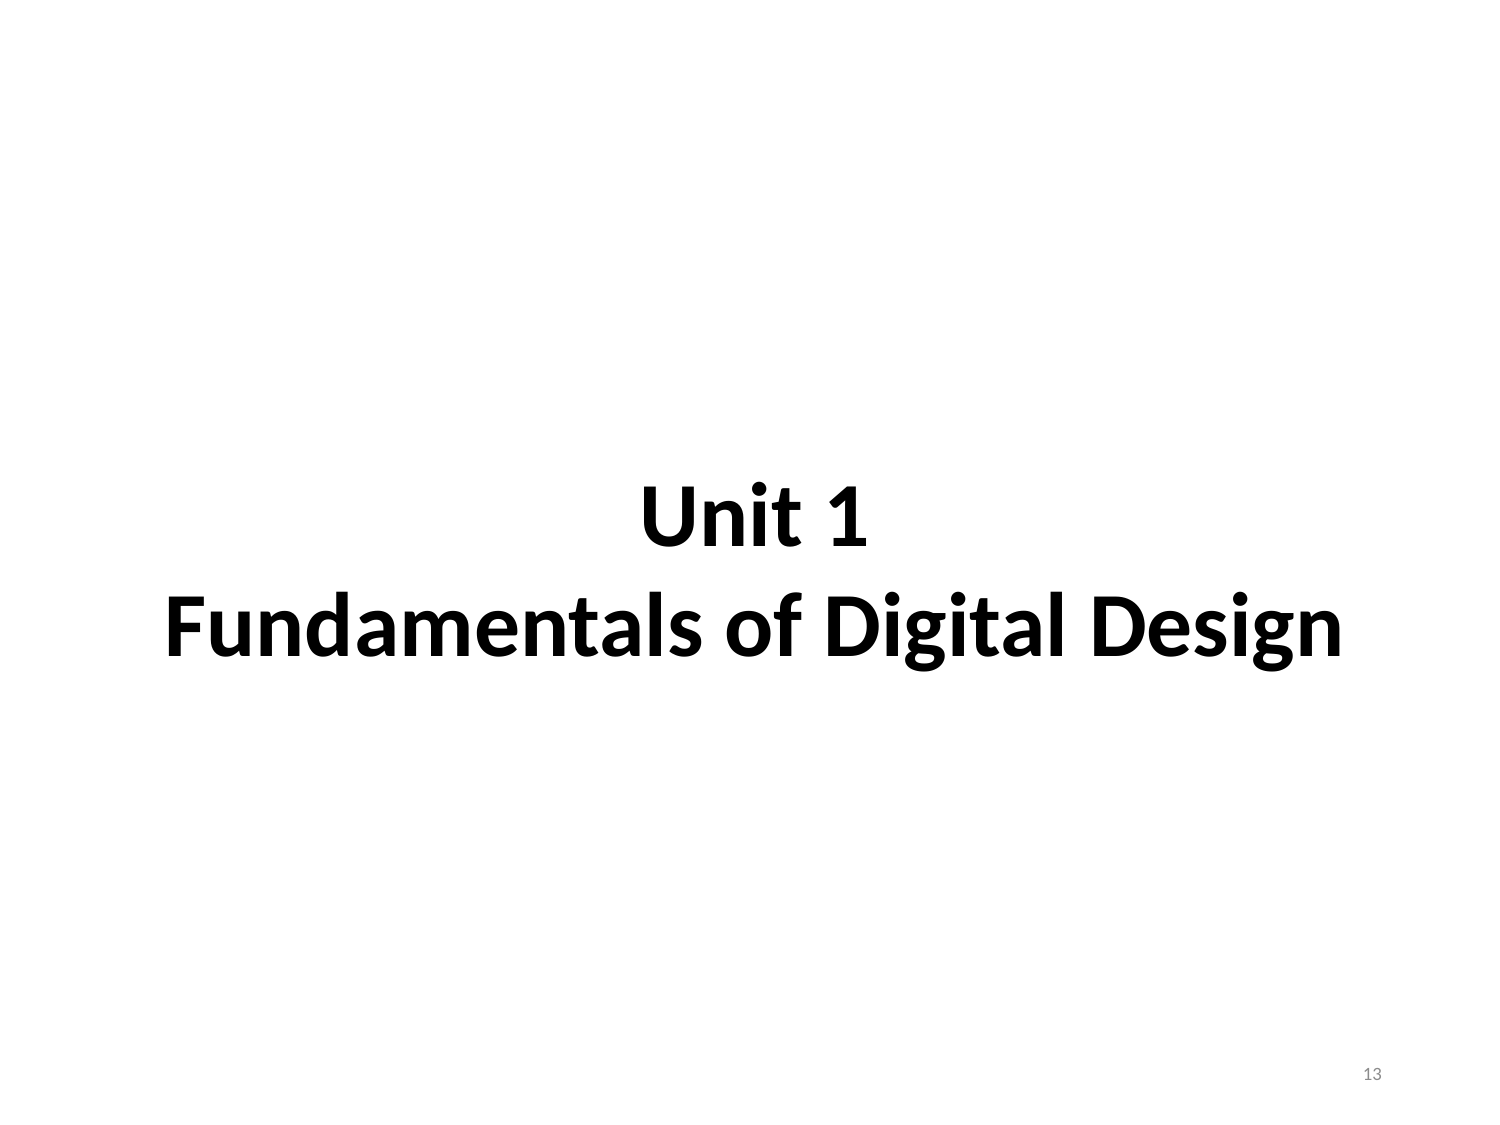

Unit 1
Fundamentals of Digital Design
13